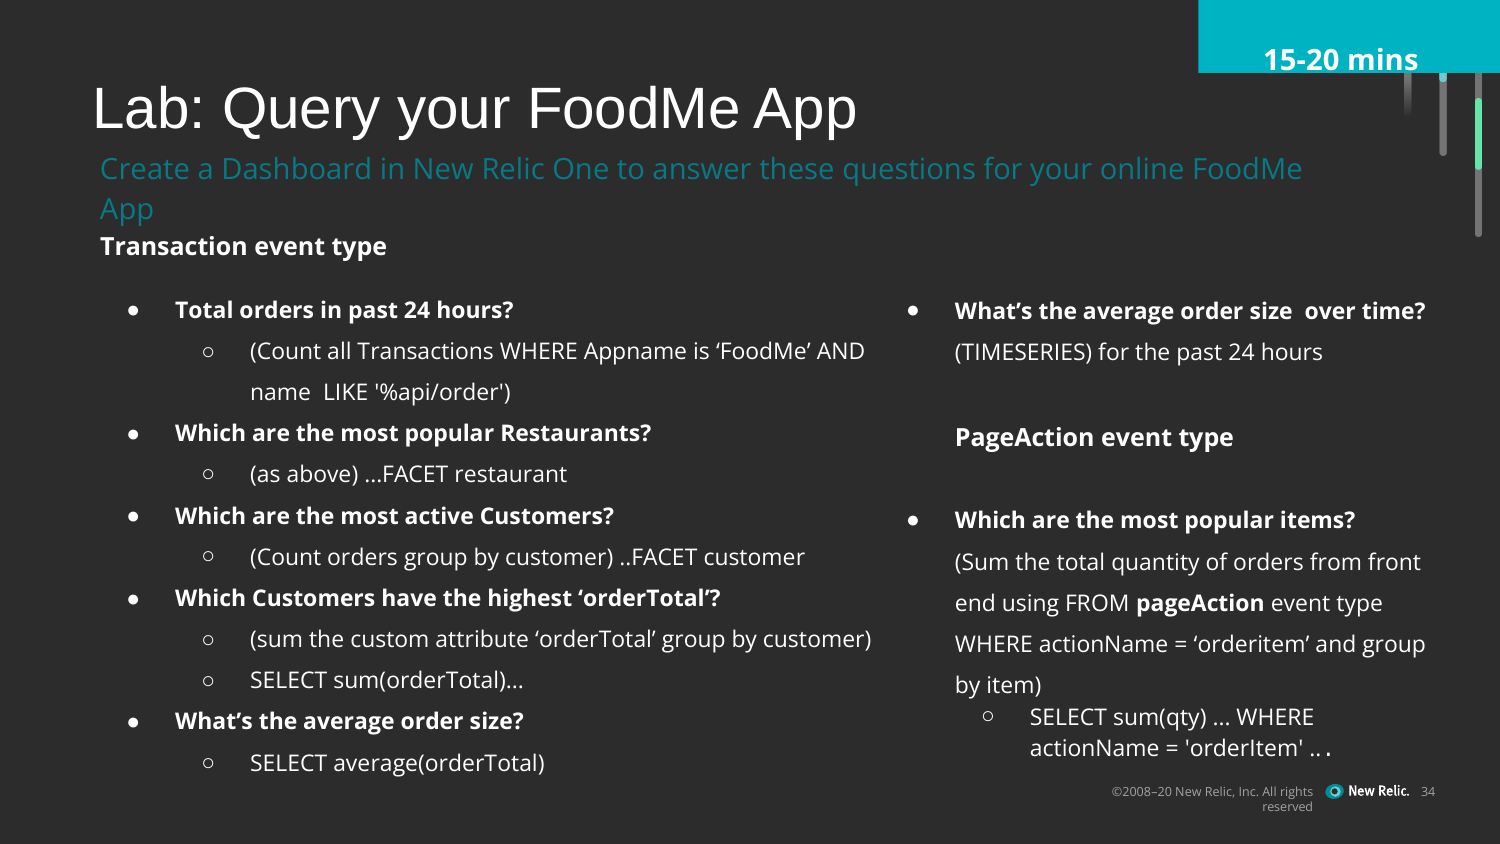

15-20 mins

Lab: Query your FoodMe App
Create a Dashboard in New Relic One to answer these questions for your online FoodMe App
Transaction event type
Total orders in past 24 hours?
(Count all Transactions WHERE Appname is ‘FoodMe’ AND  name  LIKE '%api/order')
Which are the most popular Restaurants?
(as above) ...FACET restaurant
Which are the most active Customers?
(Count orders group by customer) ..FACET customer
Which Customers have the highest ‘orderTotal’?
(sum the custom attribute ‘orderTotal’ group by customer)
SELECT sum(orderTotal)...
What’s the average order size?
SELECT average(orderTotal)
What’s the average order size  over time? (TIMESERIES) for the past 24 hours
PageAction event type

Which are the most popular items?
(Sum the total quantity of orders from front end using FROM pageAction event type WHERE actionName = ‘orderitem’ and group by item)
SELECT sum(qty) ... WHERE actionName = 'orderItem' ...

34